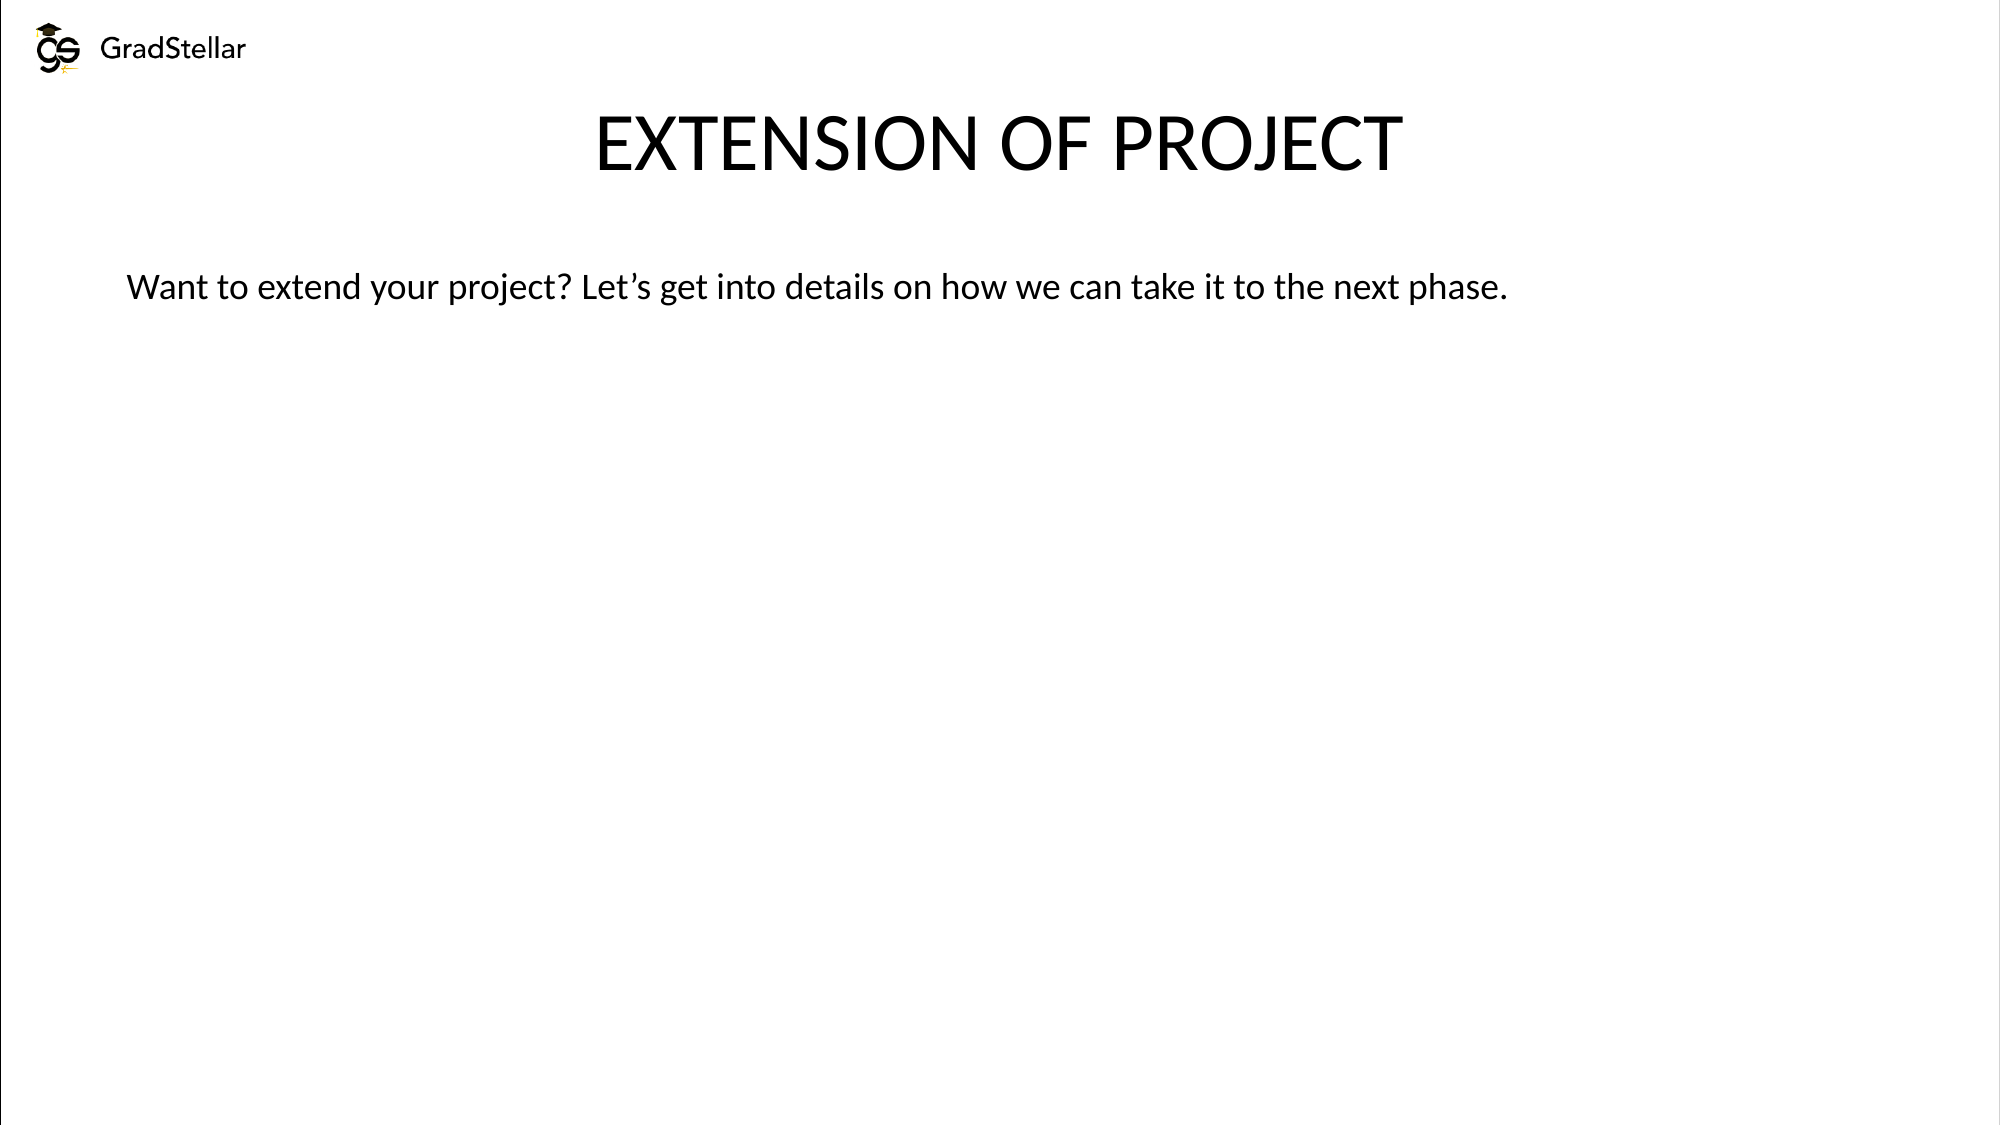

EXTENSION OF PROJECT
Want to extend your project? Let’s get into details on how we can take it to the next phase.